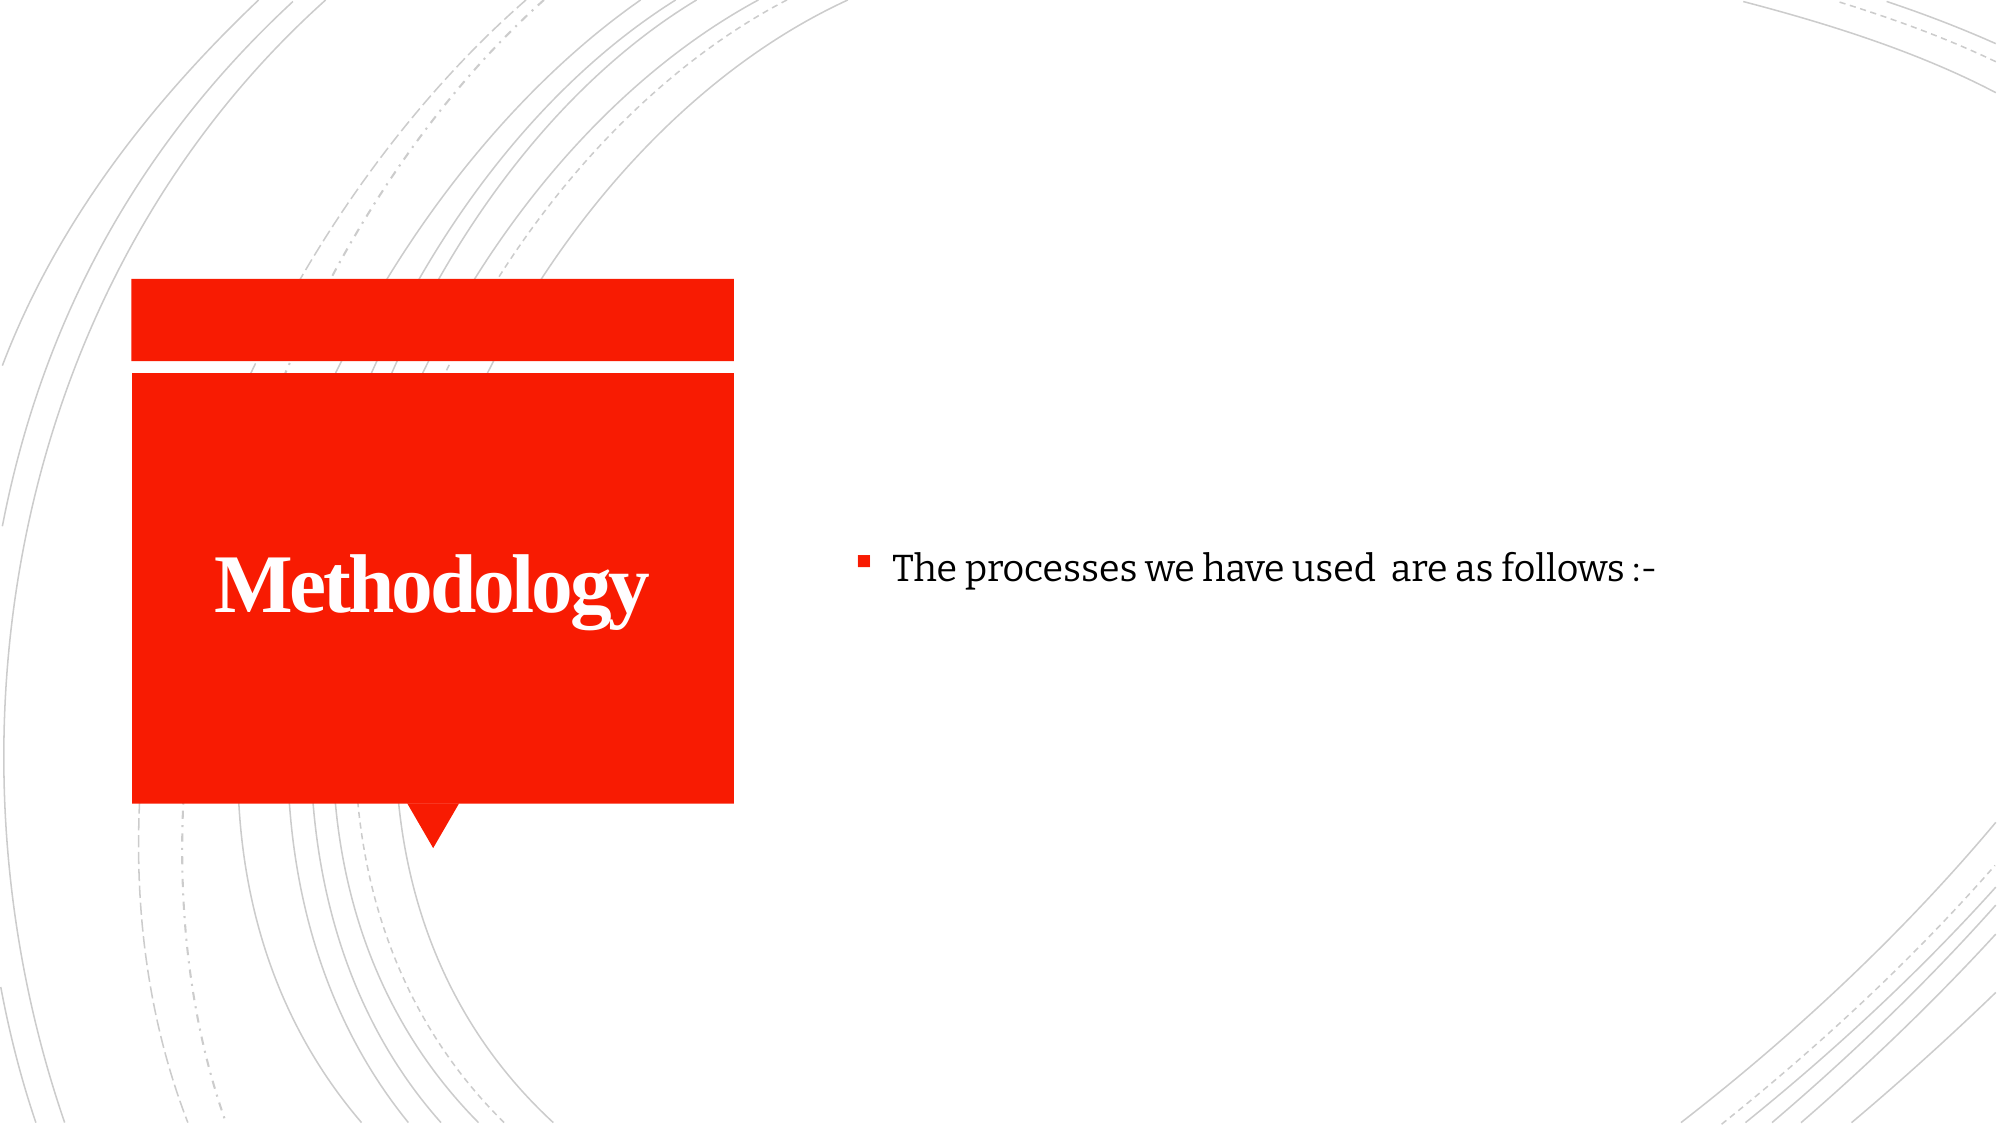

The processes we have used  are as follows :-
# Methodology